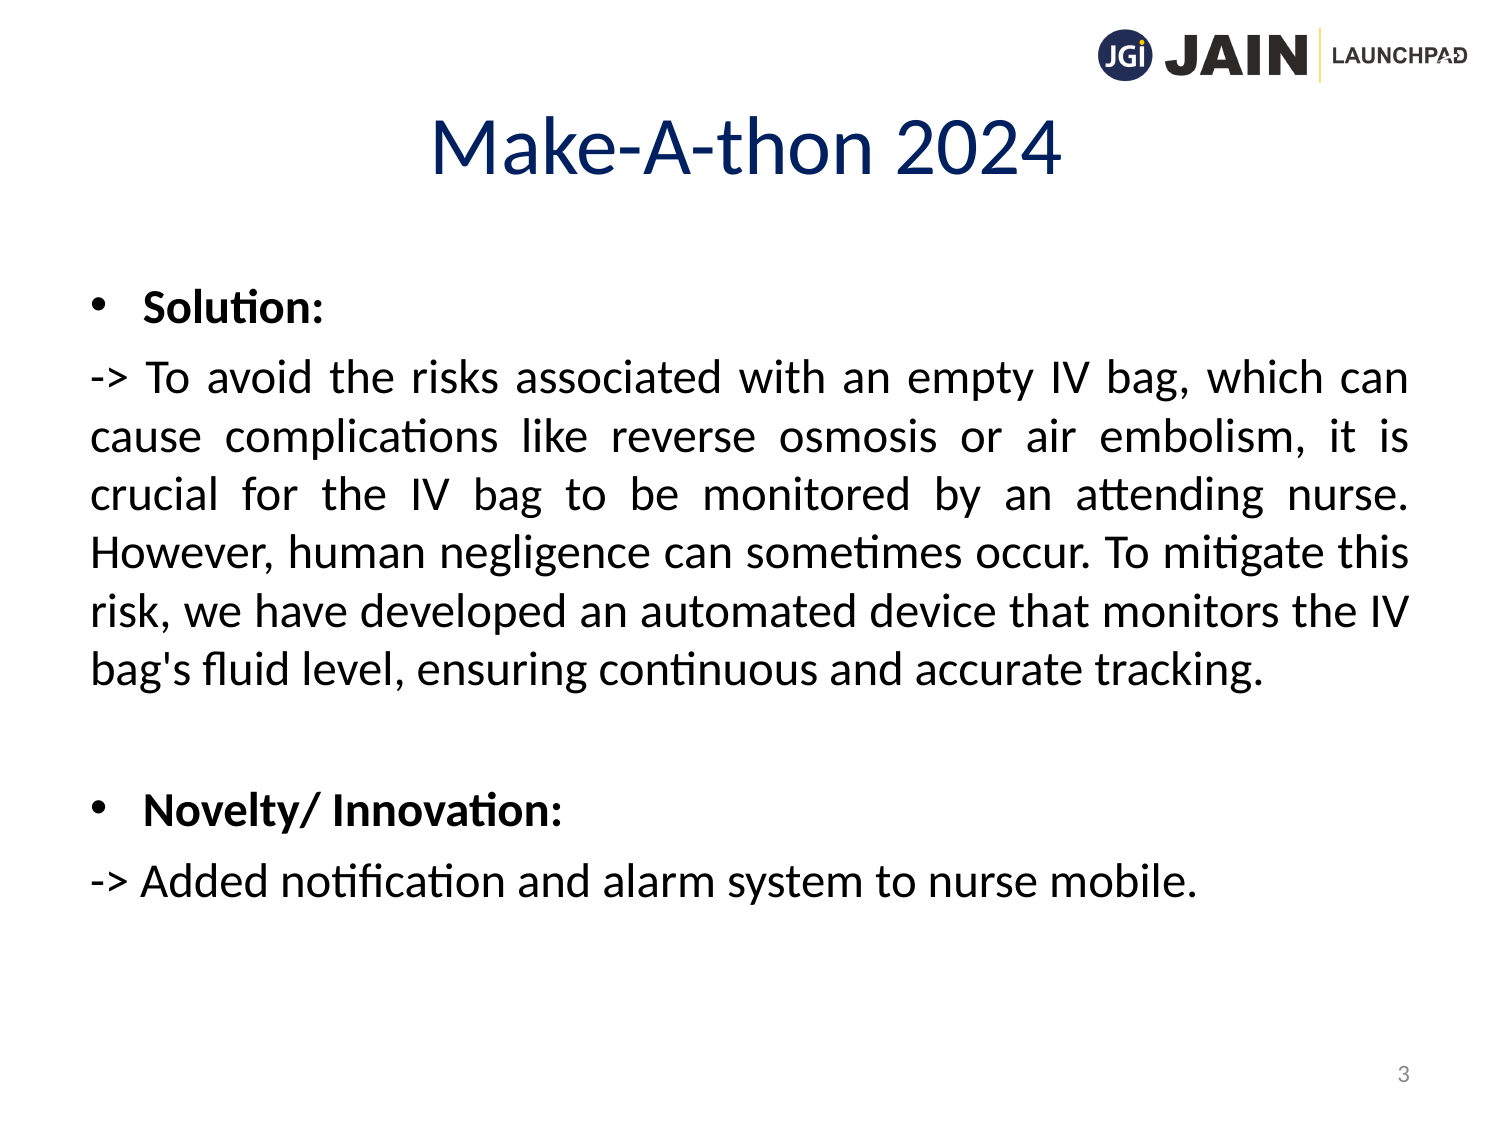

Solution:
-> To avoid the risks associated with an empty IV bag, which can cause complications like reverse osmosis or air embolism, it is crucial for the IV bag to be monitored by an attending nurse. However, human negligence can sometimes occur. To mitigate this risk, we have developed an automated device that monitors the IV bag's fluid level, ensuring continuous and accurate tracking.

Novelty/ Innovation:
-> Added notification and alarm system to nurse mobile.

3